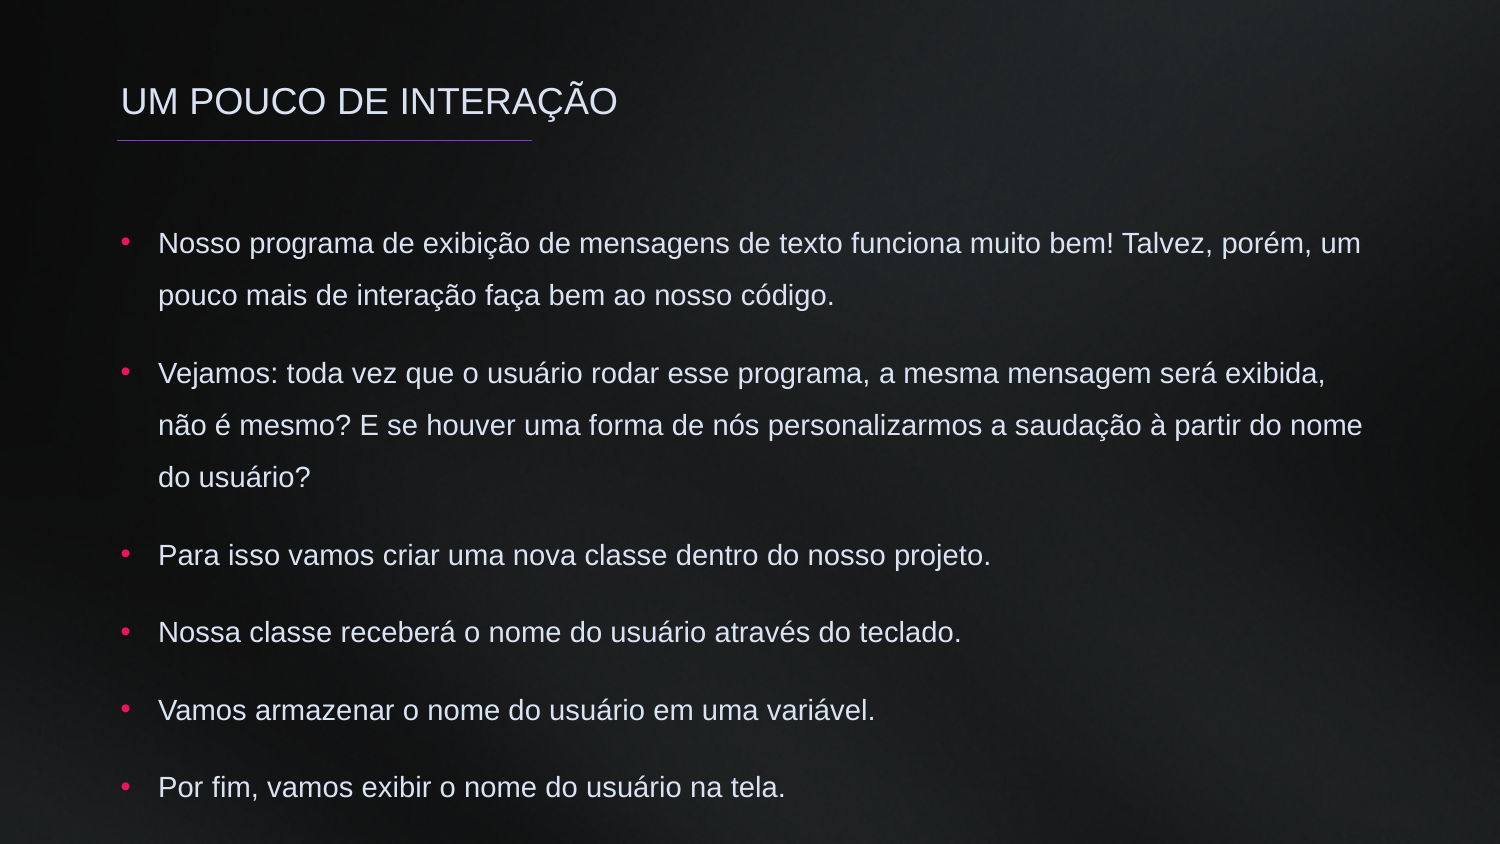

UM POUCO DE INTERAÇÃO
Nosso programa de exibição de mensagens de texto funciona muito bem! Talvez, porém, um pouco mais de interação faça bem ao nosso código.
Vejamos: toda vez que o usuário rodar esse programa, a mesma mensagem será exibida, não é mesmo? E se houver uma forma de nós personalizarmos a saudação à partir do nome do usuário?
Para isso vamos criar uma nova classe dentro do nosso projeto.
Nossa classe receberá o nome do usuário através do teclado.
Vamos armazenar o nome do usuário em uma variável.
Por fim, vamos exibir o nome do usuário na tela.